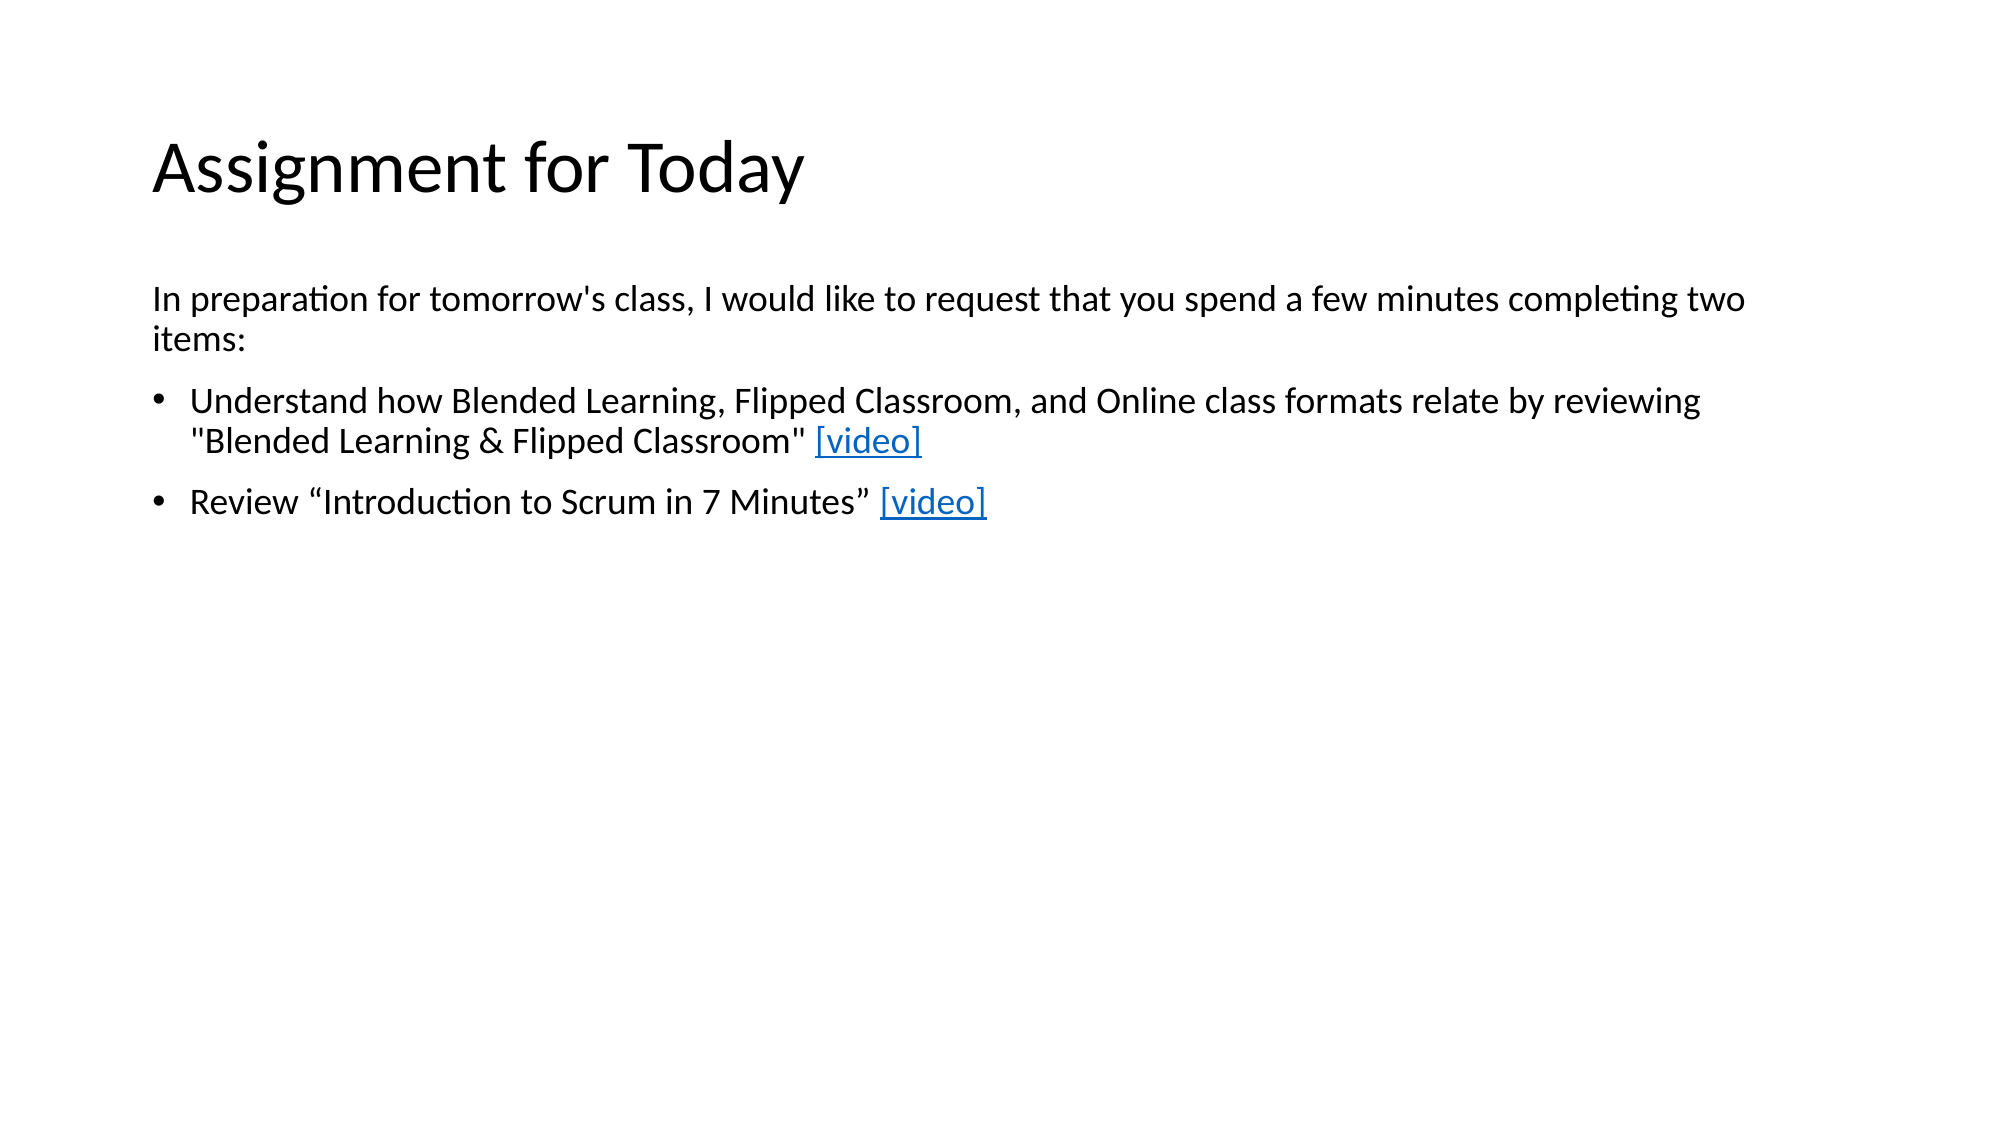

# Assignment for Today
In preparation for tomorrow's class, I would like to request that you spend a few minutes completing two items:
Understand how Blended Learning, Flipped Classroom, and Online class formats relate by reviewing "Blended Learning & Flipped Classroom" [video]
Review “Introduction to Scrum in 7 Minutes” [video]